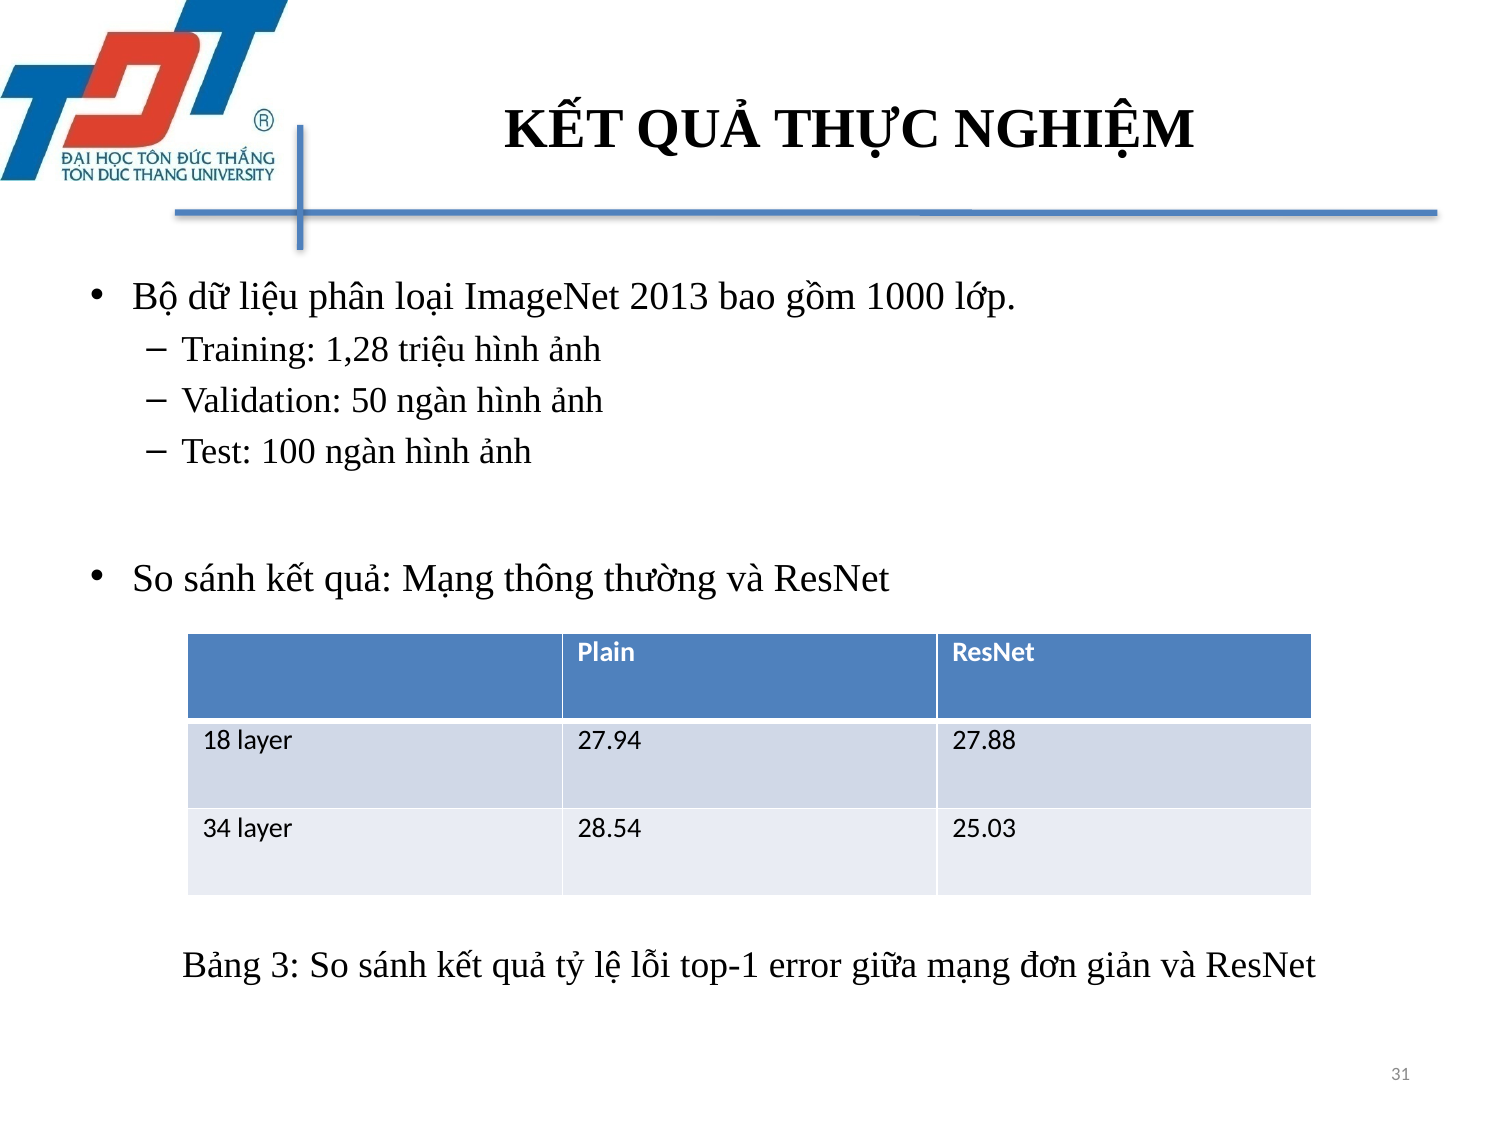

# KẾT QUẢ THỰC NGHIỆM
Bộ dữ liệu phân loại ImageNet 2013 bao gồm 1000 lớp.
Training: 1,28 triệu hình ảnh
Validation: 50 ngàn hình ảnh
Test: 100 ngàn hình ảnh

So sánh kết quả: Mạng thông thường và ResNet

|  | Plain | ResNet |
| --- | --- | --- |
| 18 layer | 27.94 | 27.88 |
| 34 layer | 28.54 | 25.03 |
Bảng 3: So sánh kết quả tỷ lệ lỗi top-1 error giữa mạng đơn giản và ResNet
31